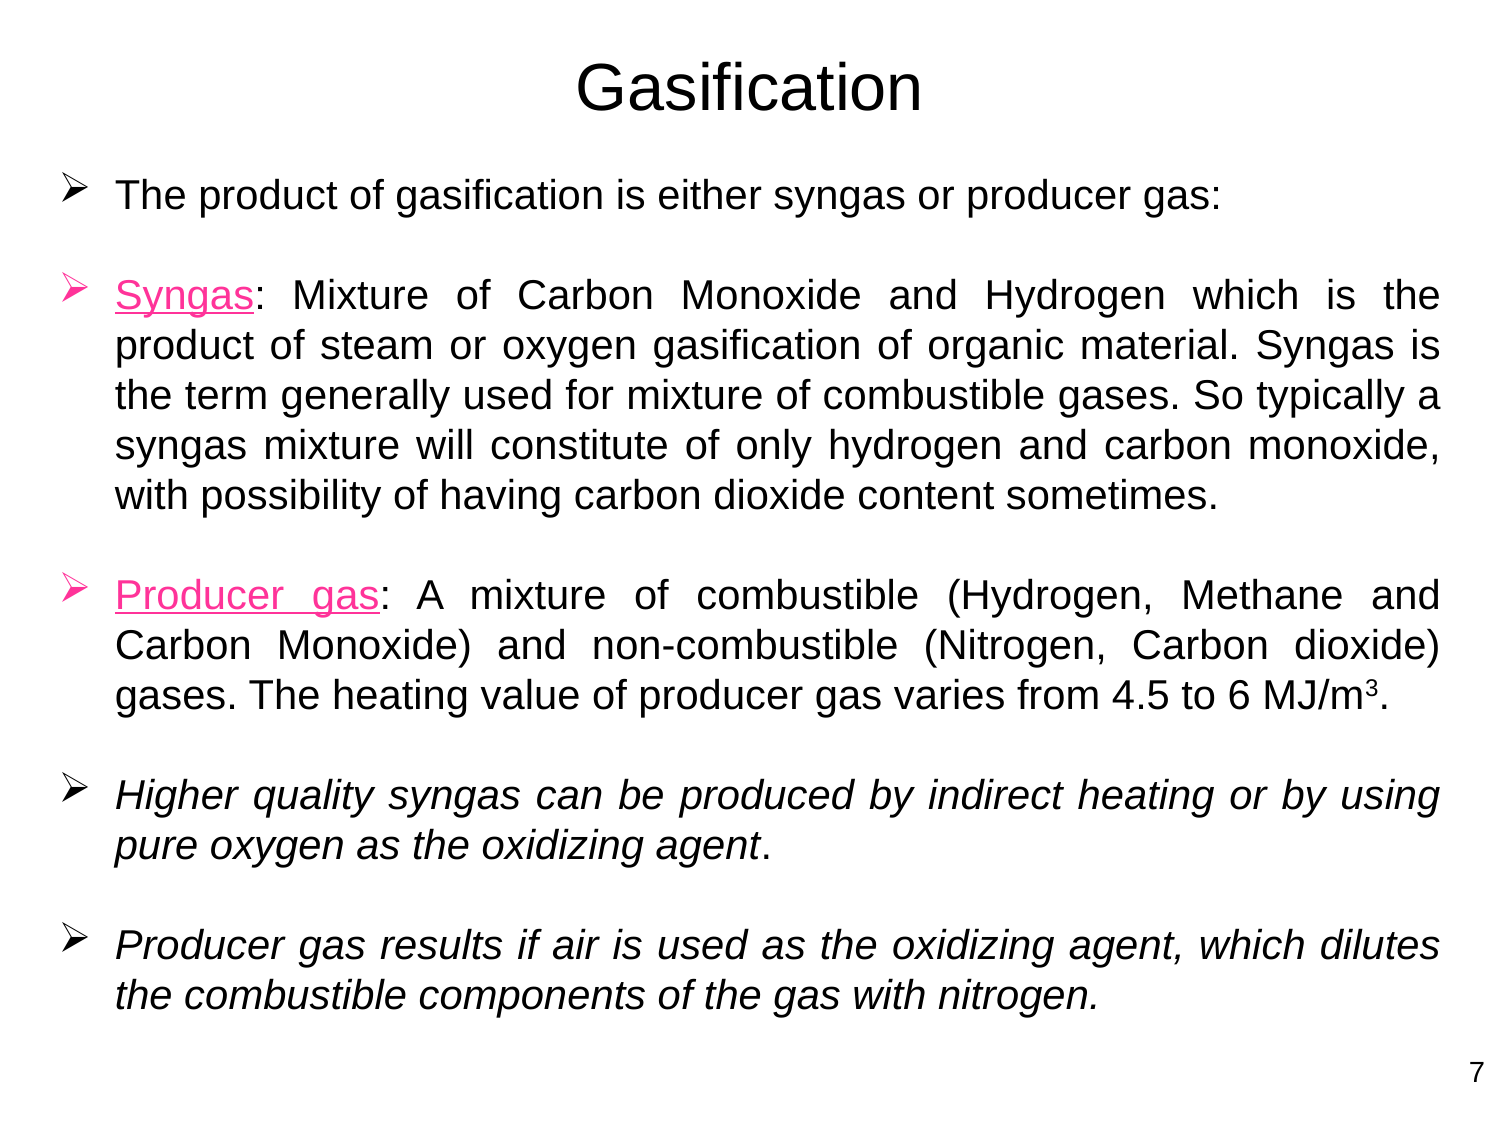

# Gasification
The product of gasification is either syngas or producer gas:

Syngas: Mixture of Carbon Monoxide and Hydrogen which is the product of steam or oxygen gasification of organic material. Syngas is the term generally used for mixture of combustible gases. So typically a syngas mixture will constitute of only hydrogen and carbon monoxide, with possibility of having carbon dioxide content sometimes.

Producer gas: A mixture of combustible (Hydrogen, Methane and Carbon Monoxide) and non-combustible (Nitrogen, Carbon dioxide) gases. The heating value of producer gas varies from 4.5 to 6 MJ/m3.

Higher quality syngas can be produced by indirect heating or by using pure oxygen as the oxidizing agent.

Producer gas results if air is used as the oxidizing agent, which dilutes the combustible components of the gas with nitrogen.
7